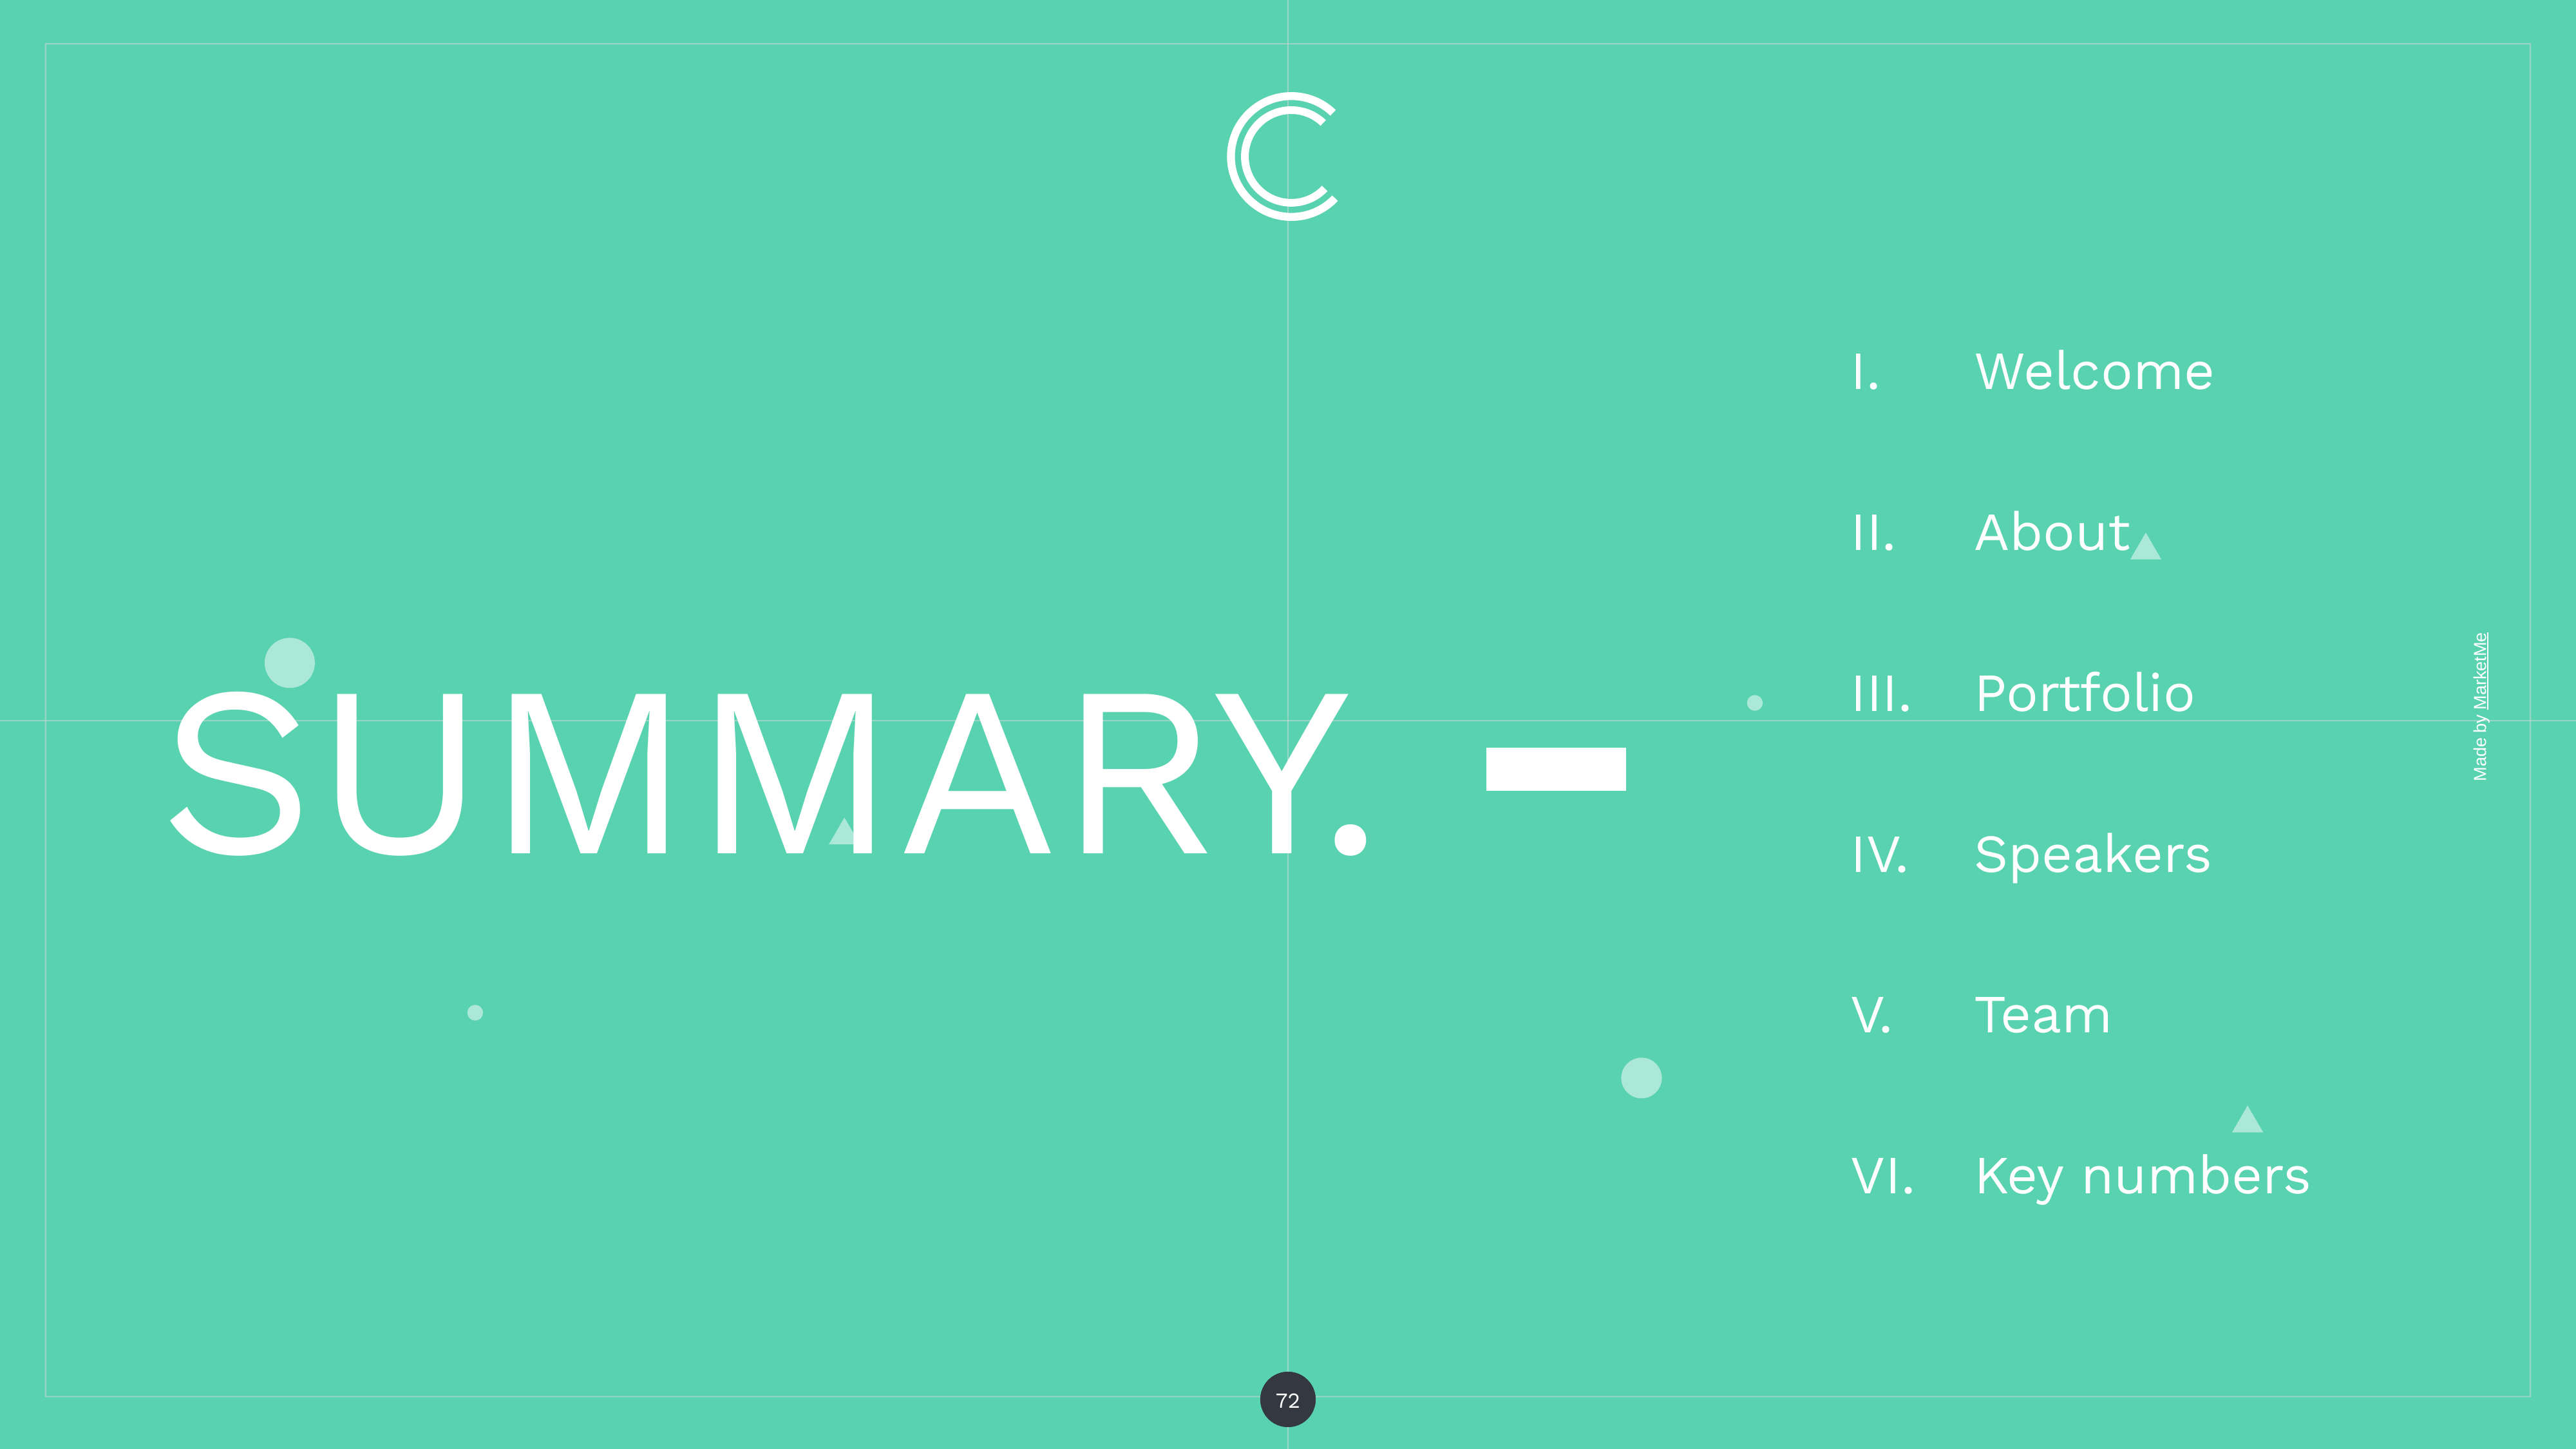

Welcome
About
Portfolio
Speakers
Team
Key numbers
SUMMARY.
Made by MarketMe

72